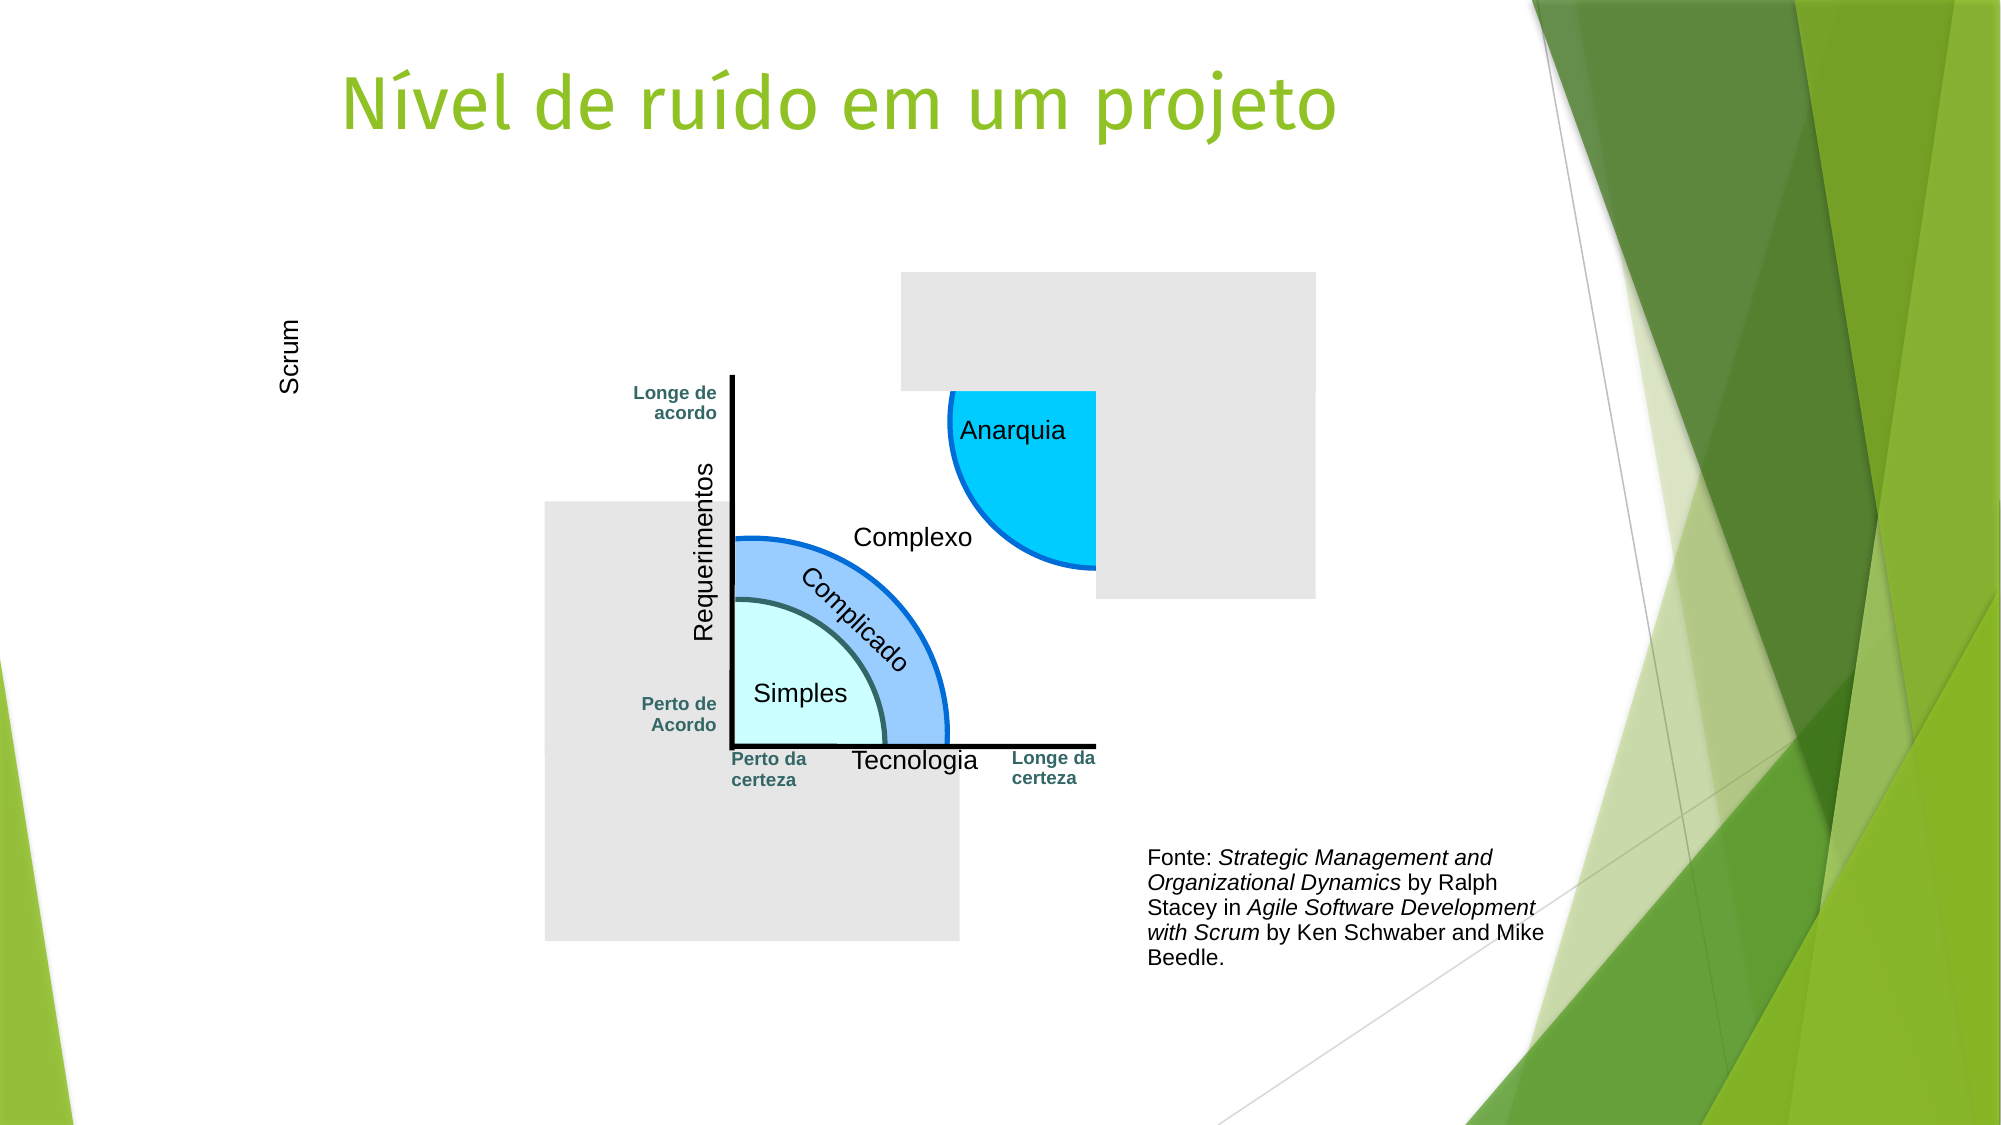

# Nível de ruído em um projeto

Scrum

Longe de
acordo

Anarquia

Complexo
Requerimentos

Complicado
Simples
Perto de
Acordo
Tecnologia
Longe da certeza
Perto da certeza

Fonte: Strategic Management and Organizational Dynamics by Ralph Stacey in Agile Software Development with Scrum by Ken Schwaber and Mike Beedle.